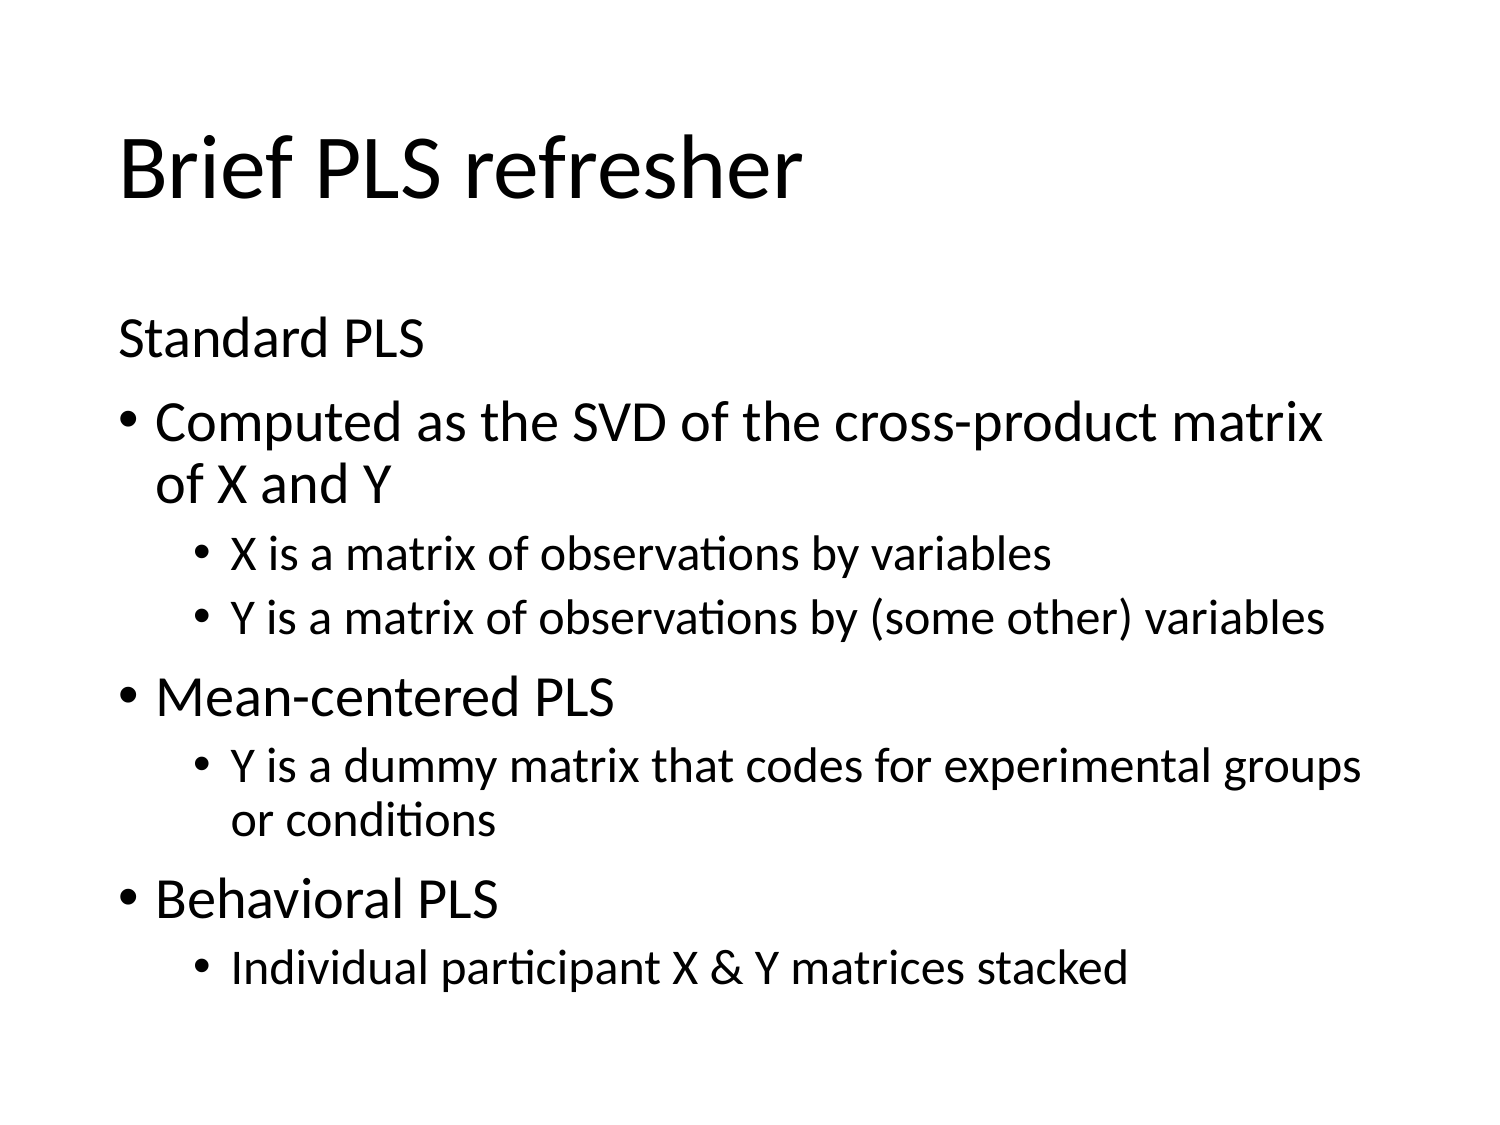

# Brief PLS refresher
Standard PLS
Computed as the SVD of the cross-product matrix of X and Y
X is a matrix of observations by variables
Y is a matrix of observations by (some other) variables
Mean-centered PLS
Y is a dummy matrix that codes for experimental groups or conditions
Behavioral PLS
Individual participant X & Y matrices stacked